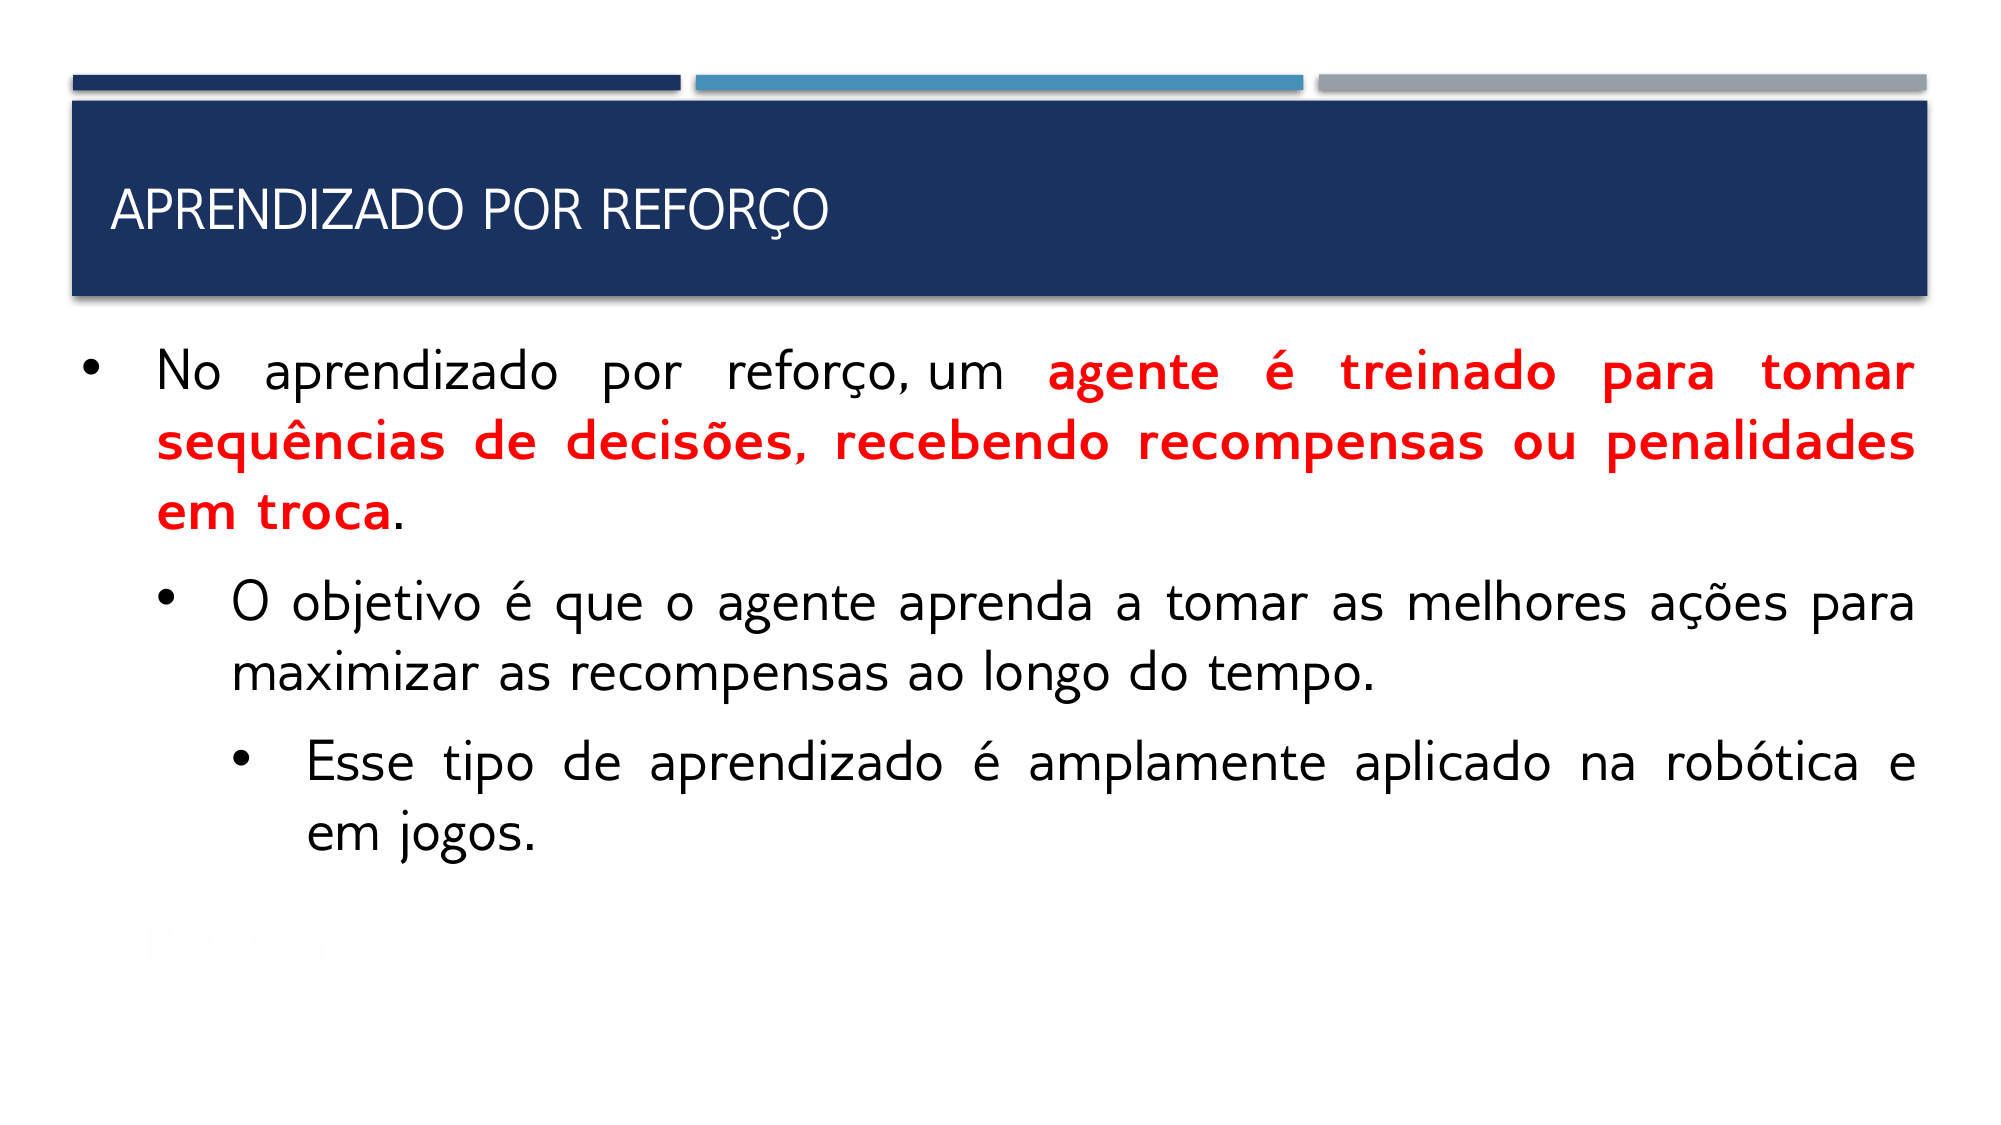

APRENDIZADO por reforço
No aprendizado por reforço, um agente é treinado para tomar sequências de decisões, recebendo recompensas ou penalidades em troca.
O objetivo é que o agente aprenda a tomar as melhores ações para maximizar as recompensas ao longo do tempo.
Esse tipo de aprendizado é amplamente aplicado na robótica e em jogos.
# cronograma